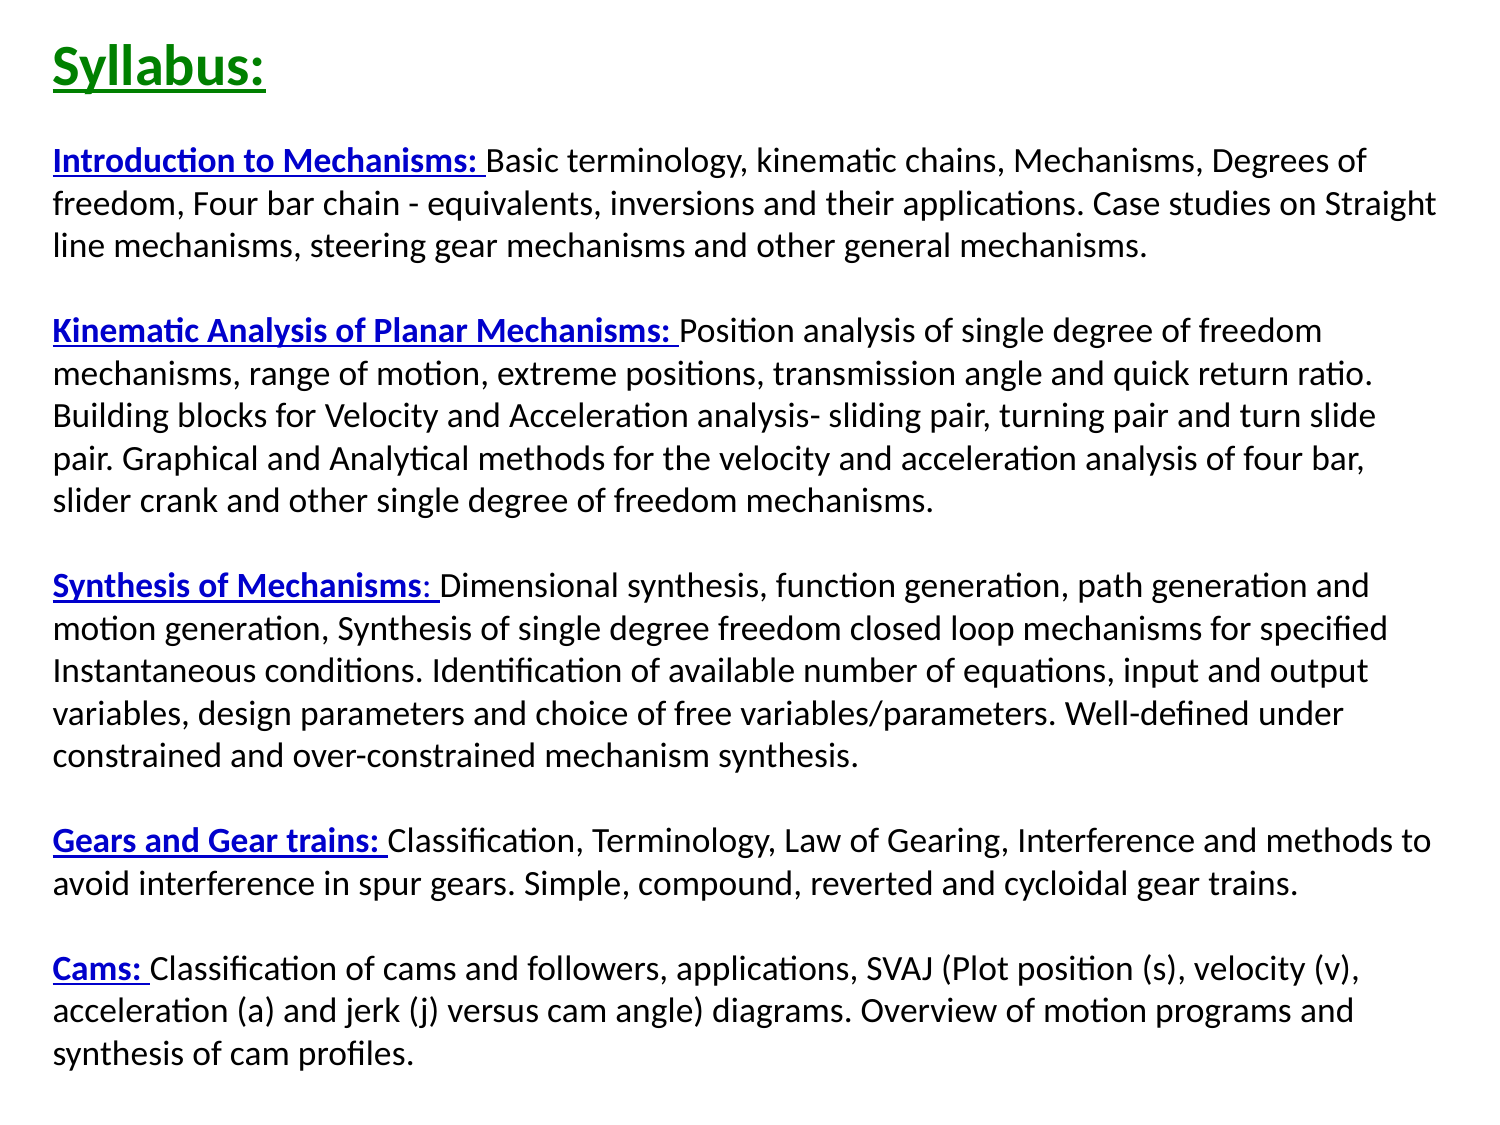

# Syllabus: Introduction to Mechanisms: Basic terminology, kinematic chains, Mechanisms, Degrees of freedom, Four bar chain - equivalents, inversions and their applications. Case studies on Straight line mechanisms, steering gear mechanisms and other general mechanisms. Kinematic Analysis of Planar Mechanisms: Position analysis of single degree of freedom mechanisms, range of motion, extreme positions, transmission angle and quick return ratio. Building blocks for Velocity and Acceleration analysis- sliding pair, turning pair and turn slide pair. Graphical and Analytical methods for the velocity and acceleration analysis of four bar, slider crank and other single degree of freedom mechanisms. Synthesis of Mechanisms: Dimensional synthesis, function generation, path generation and motion generation, Synthesis of single degree freedom closed loop mechanisms for specified Instantaneous conditions. Identification of available number of equations, input and output variables, design parameters and choice of free variables/parameters. Well-defined under constrained and over-constrained mechanism synthesis. Gears and Gear trains: Classification, Terminology, Law of Gearing, Interference and methods to avoid interference in spur gears. Simple, compound, reverted and cycloidal gear trains. Cams: Classification of cams and followers, applications, SVAJ (Plot position (s), velocity (v), acceleration (a) and jerk (j) versus cam angle) diagrams. Overview of motion programs and synthesis of cam profiles.